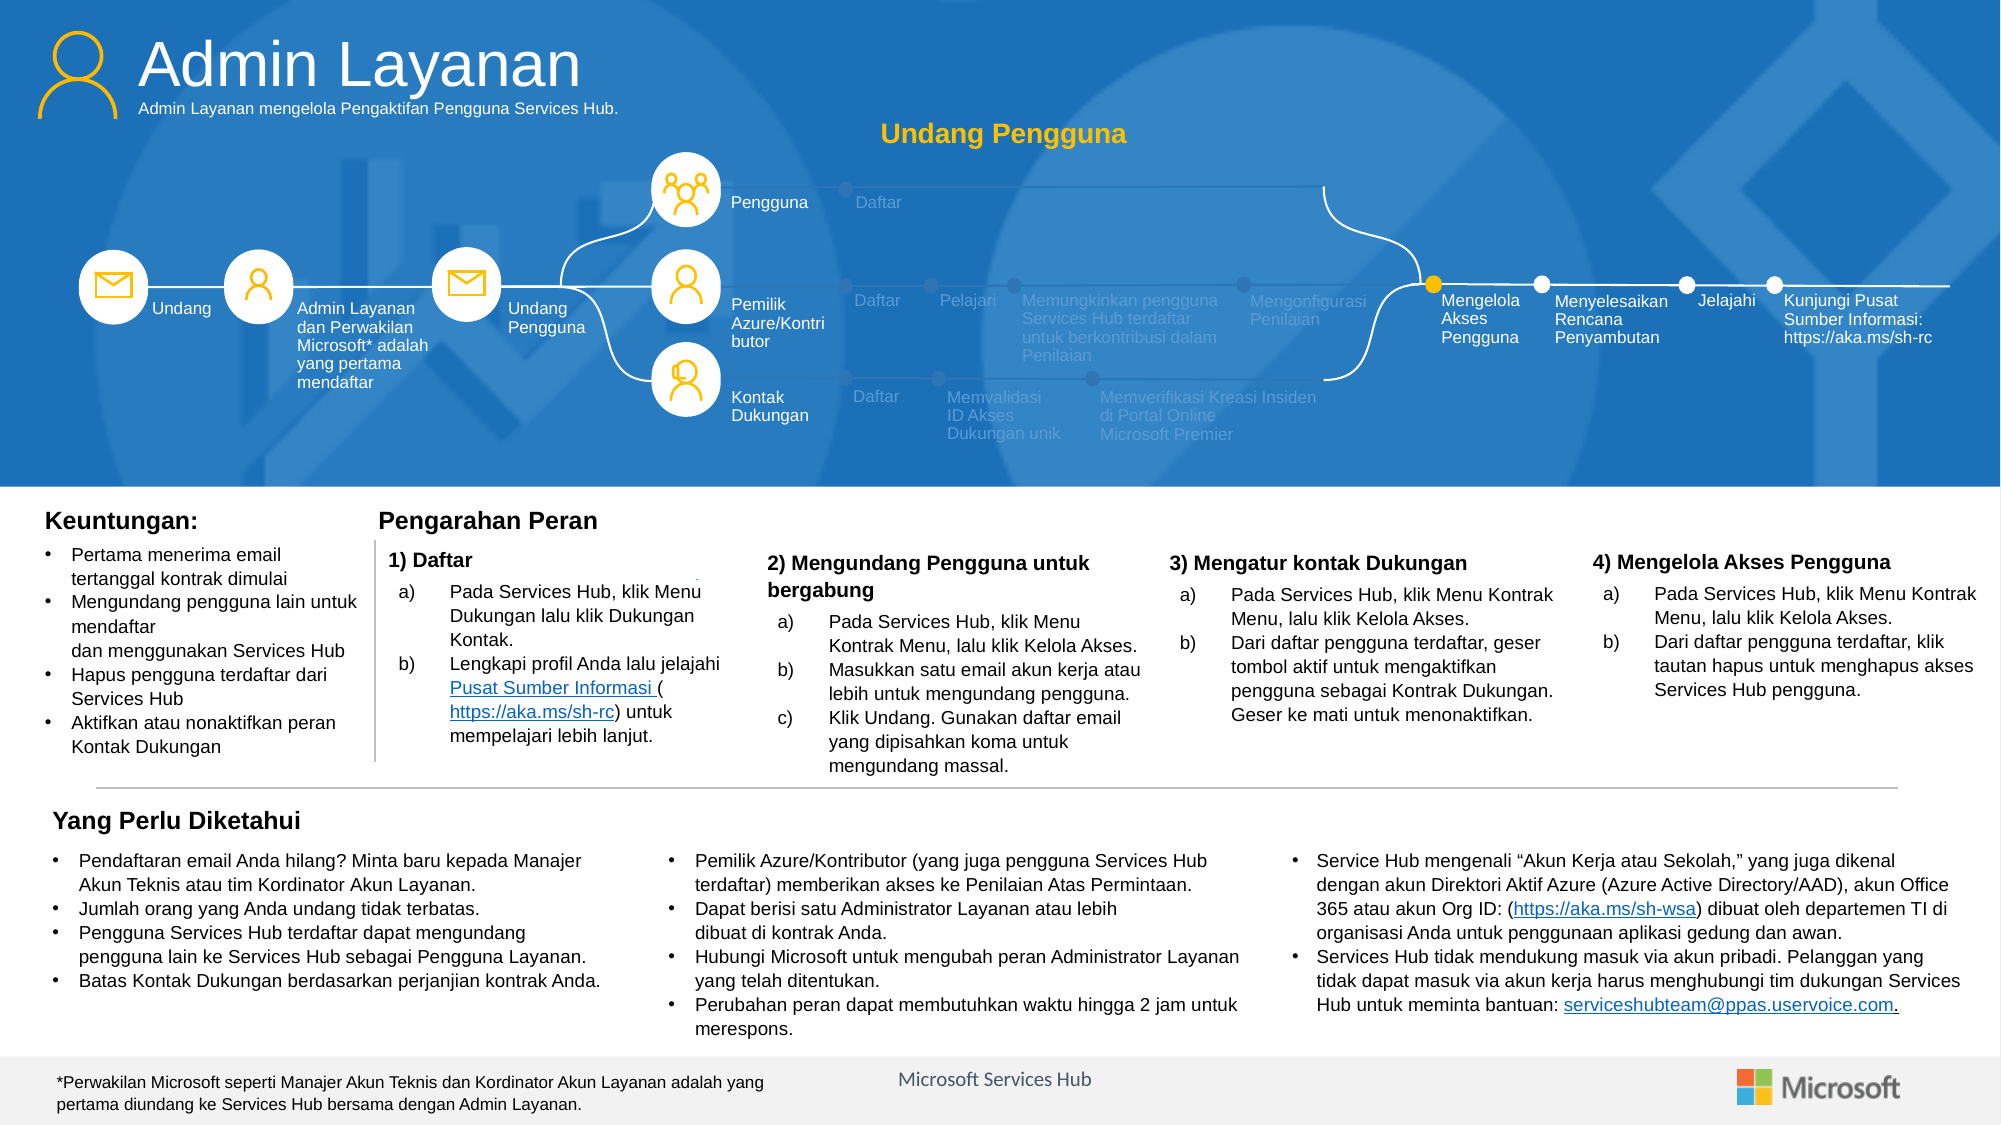

Admin Layanan
Admin Layanan mengelola Pengaktifan Pengguna Services Hub.

Undang Pengguna

Pengguna
Daftar

Jelajahi
Daftar

Undang

Mengonfigurasi Penilaian

Pelajari
Admin Layanan dan Perwakilan Microsoft* adalah yang pertama mendaftar
Undang Pengguna
Mengelola Akses Pengguna
Kunjungi Pusat Sumber Informasi: https://aka.ms/sh-rc
Menyelesaikan Rencana Penyambutan
Pemilik Azure/Kontributor
Memungkinkan pengguna Services Hub terdaftar untuk berkontribusi dalam Penilaian

Daftar

Kontak Dukungan

Memvalidasi
ID Akses Dukungan unik
Memverifikasi Kreasi Insiden
di Portal Online
Microsoft Premier
Pengarahan Peran
Keuntungan:
Pertama menerima email tertanggal kontrak dimulai
Mengundang pengguna lain untuk mendaftar
dan menggunakan Services Hub
Hapus pengguna terdaftar dari
Services Hub
Aktifkan atau nonaktifkan peran
Kontak Dukungan
1) Daftar
Pada Services Hub, klik Menu Dukungan lalu klik Dukungan Kontak.
Lengkapi profil Anda lalu jelajahi Pusat Sumber Informasi (https://aka.ms/sh-rc) untuk mempelajari lebih lanjut.
4) Mengelola Akses Pengguna
Pada Services Hub, klik Menu Kontrak Menu, lalu klik Kelola Akses.
Dari daftar pengguna terdaftar, klik tautan hapus untuk menghapus akses Services Hub pengguna.
3) Mengatur kontak Dukungan
Pada Services Hub, klik Menu Kontrak Menu, lalu klik Kelola Akses.
Dari daftar pengguna terdaftar, geser tombol aktif untuk mengaktifkan pengguna sebagai Kontrak Dukungan. Geser ke mati untuk menonaktifkan.

2) Mengundang Pengguna untuk bergabung
Pada Services Hub, klik Menu Kontrak Menu, lalu klik Kelola Akses.
Masukkan satu email akun kerja atau lebih untuk mengundang pengguna.
Klik Undang. Gunakan daftar email yang dipisahkan koma untuk mengundang massal.
Yang Perlu Diketahui
Pendaftaran email Anda hilang? Minta baru kepada Manajer Akun Teknis atau tim Kordinator Akun Layanan.
Jumlah orang yang Anda undang tidak terbatas.
Pengguna Services Hub terdaftar dapat mengundang pengguna lain ke Services Hub sebagai Pengguna Layanan.
Batas Kontak Dukungan berdasarkan perjanjian kontrak Anda.
Service Hub mengenali “Akun Kerja atau Sekolah,” yang juga dikenal dengan akun Direktori Aktif Azure (Azure Active Directory/AAD), akun Office 365 atau akun Org ID: (https://aka.ms/sh-wsa) dibuat oleh departemen TI di organisasi Anda untuk penggunaan aplikasi gedung dan awan.
Services Hub tidak mendukung masuk via akun pribadi. Pelanggan yang tidak dapat masuk via akun kerja harus menghubungi tim dukungan Services Hub untuk meminta bantuan: serviceshubteam@ppas.uservoice.com.
Pemilik Azure/Kontributor (yang juga pengguna Services Hub terdaftar) memberikan akses ke Penilaian Atas Permintaan.
Dapat berisi satu Administrator Layanan atau lebih
dibuat di kontrak Anda.
Hubungi Microsoft untuk mengubah peran Administrator Layanan yang telah ditentukan.
Perubahan peran dapat membutuhkan waktu hingga 2 jam untuk merespons.
*Perwakilan Microsoft seperti Manajer Akun Teknis dan Kordinator Akun Layanan adalah yang pertama diundang ke Services Hub bersama dengan Admin Layanan.